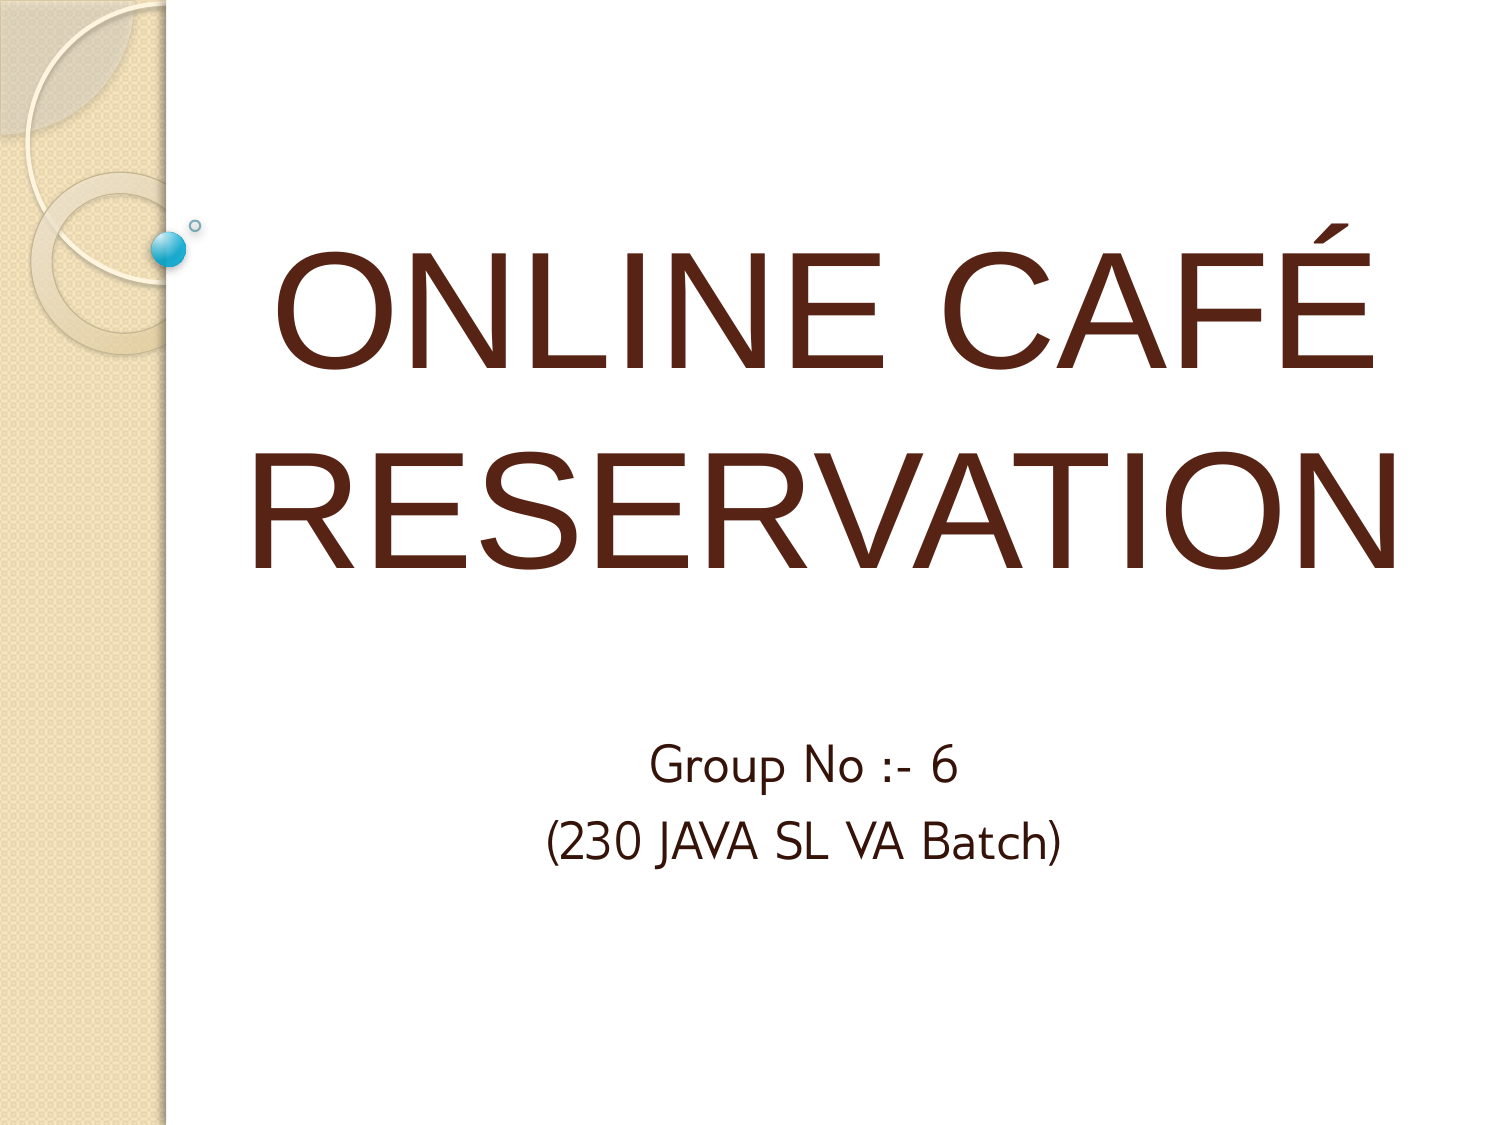

# ONLINE CAFÉ RESERVATION
Group No :- 6
(230 JAVA SL VA Batch)